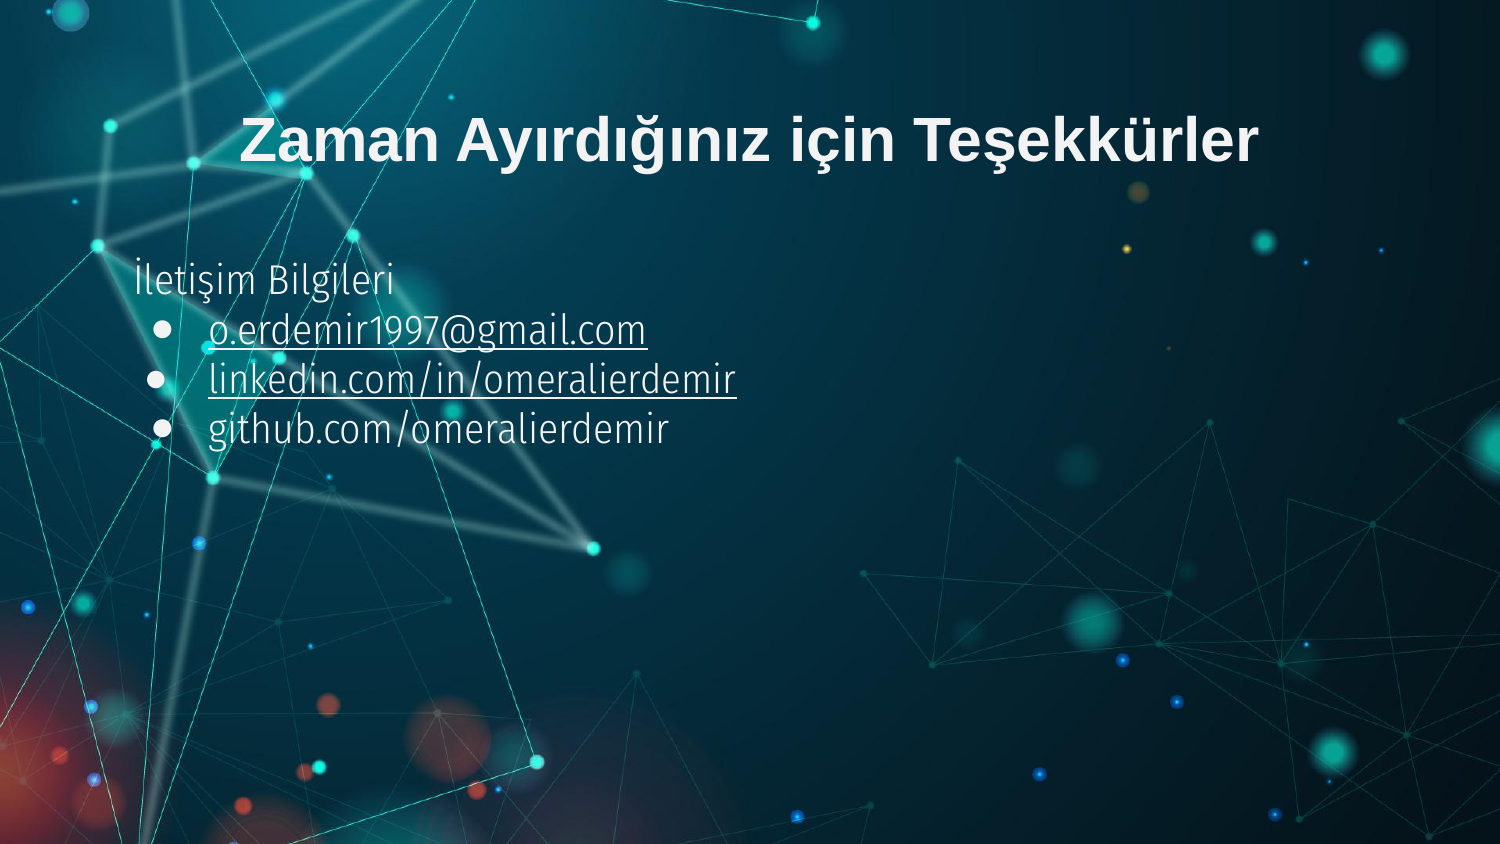

# Zaman Ayırdığınız için Teşekkürler
İletişim Bilgileri
o.erdemir1997@gmail.com
linkedin.com/in/omeralierdemir
github.com/omeralierdemir